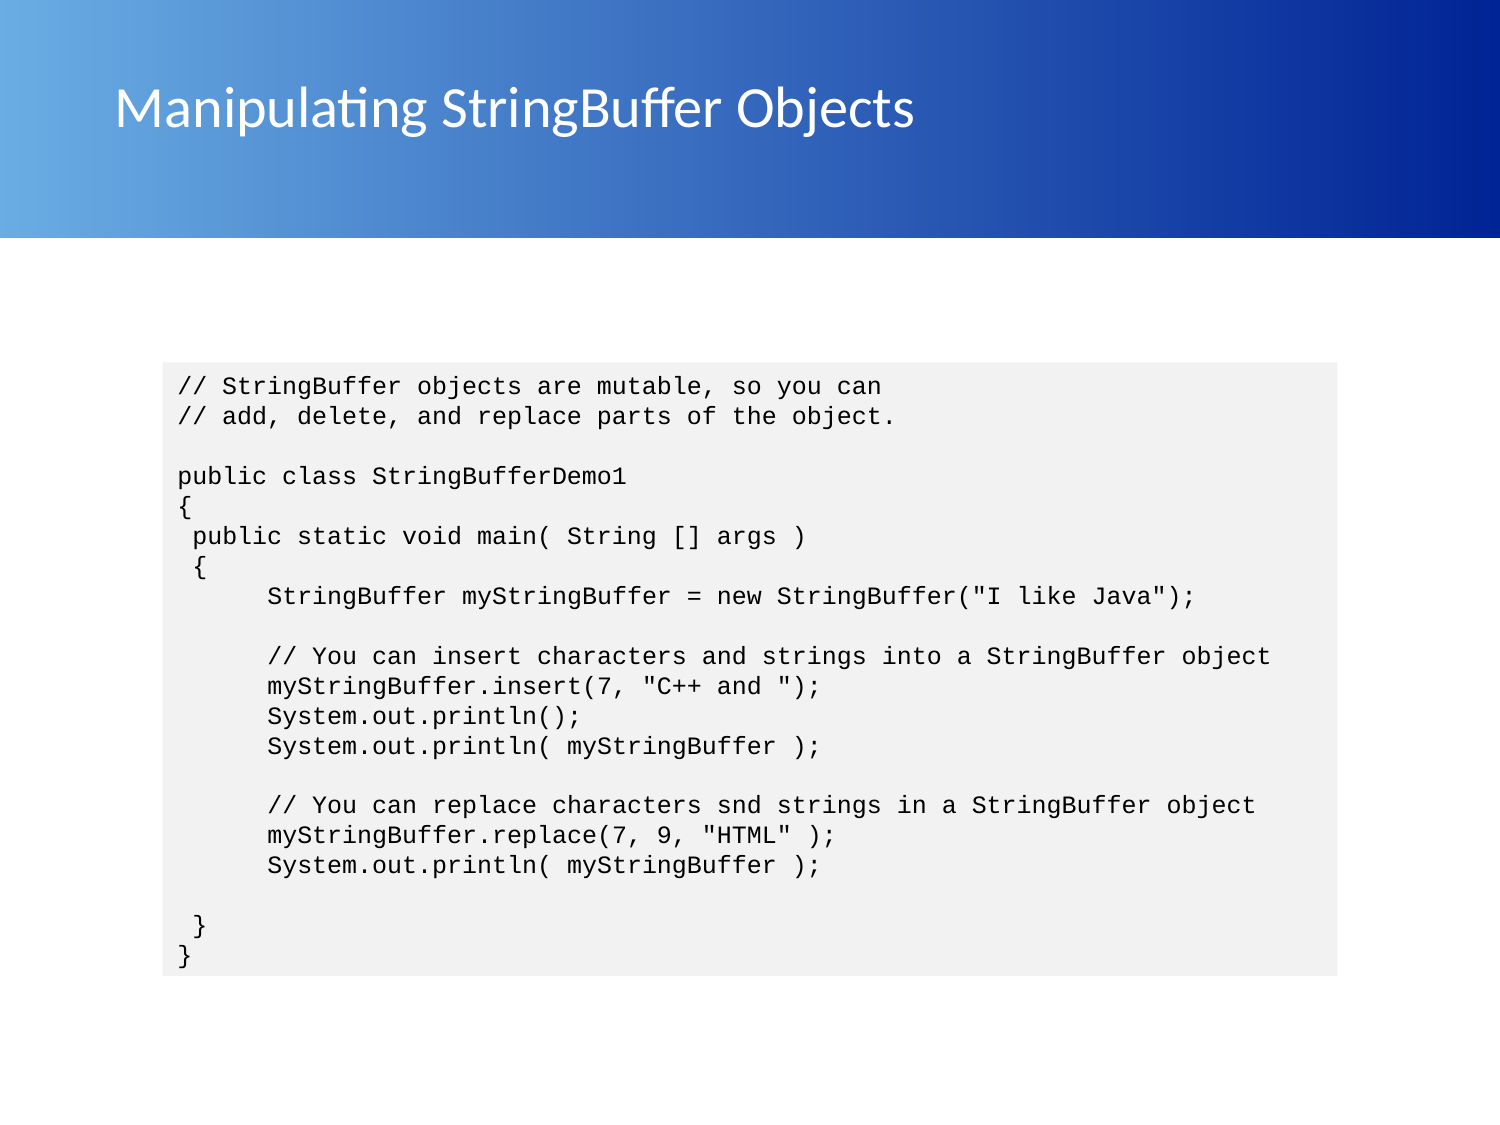

# Manipulating StringBuffer Objects

// StringBuffer objects are mutable, so you can
// add, delete, and replace parts of the object.

public class StringBufferDemo1
{
 public static void main( String [] args )
 {
      StringBuffer myStringBuffer = new StringBuffer("I like Java");

      // You can insert characters and strings into a StringBuffer object
      myStringBuffer.insert(7, "C++ and ");
      System.out.println();
      System.out.println( myStringBuffer );

      // You can replace characters snd strings in a StringBuffer object
      myStringBuffer.replace(7, 9, "HTML" );
      System.out.println( myStringBuffer );

 }
}